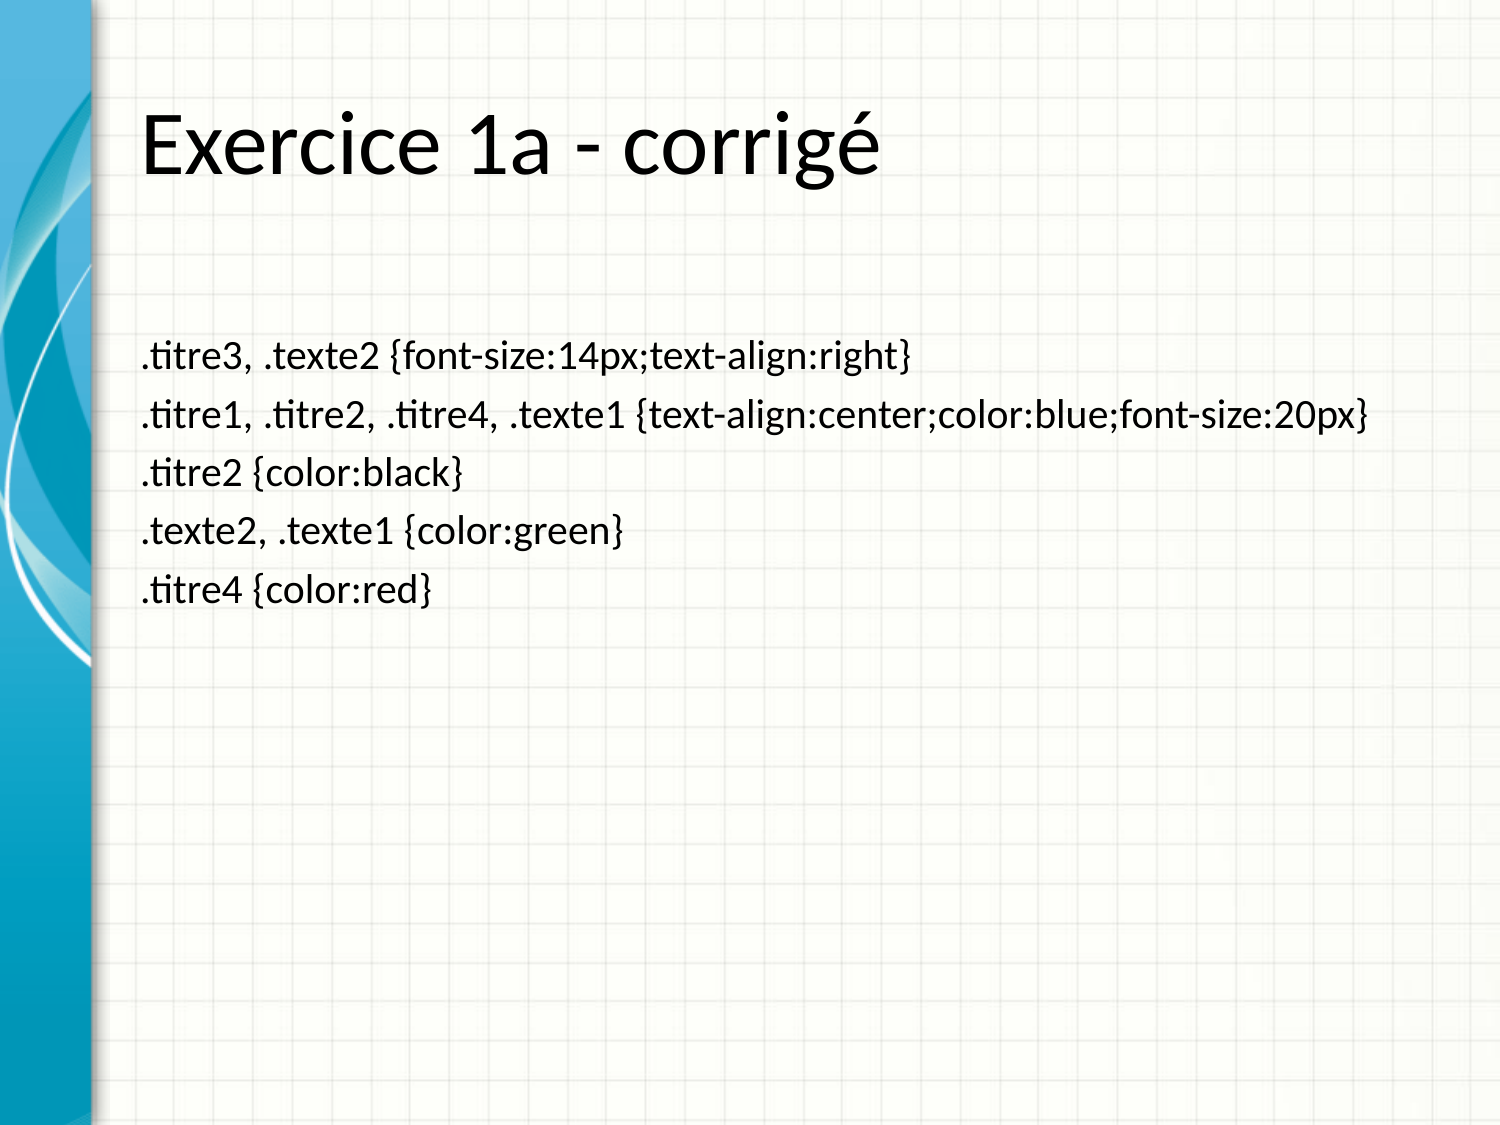

# Exercice 1a - corrigé

.titre3, .texte2 {font-size:14px;text-align:right}
.titre1, .titre2, .titre4, .texte1 {text-align:center;color:blue;font-size:20px}
.titre2 {color:black}
.texte2, .texte1 {color:green}
.titre4 {color:red}